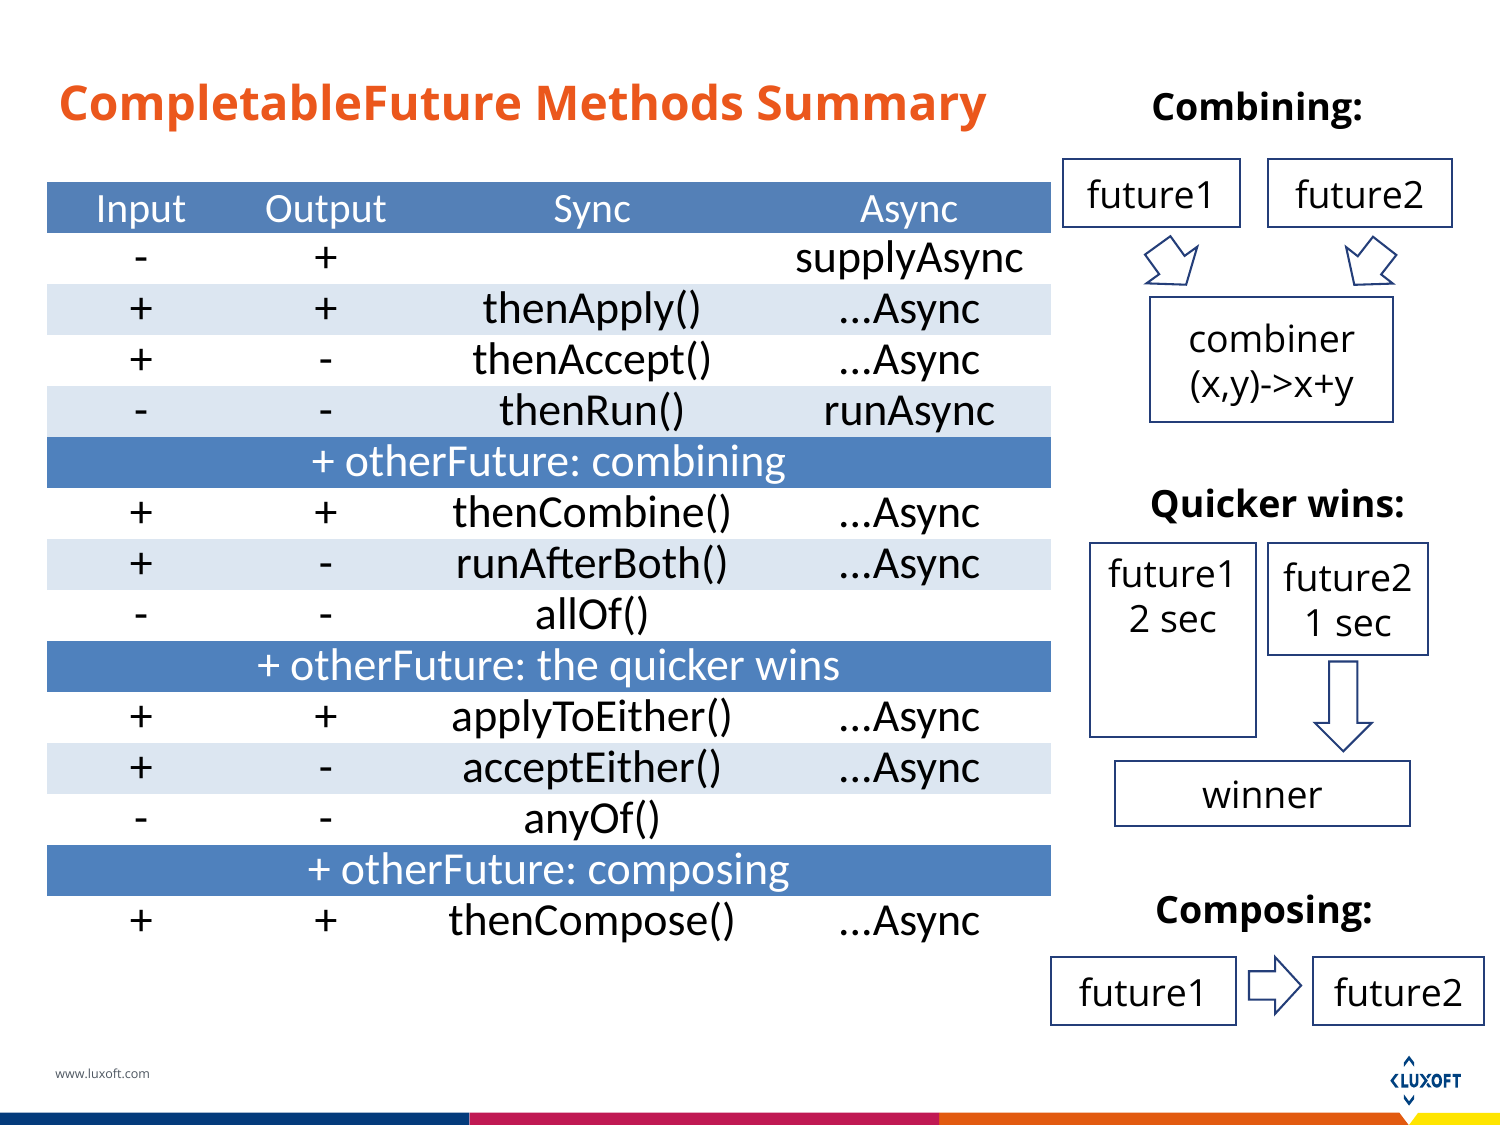

# CompletableFuture Methods Summary
Combining:
future1
future2
| Input | Output | Sync | Async |
| --- | --- | --- | --- |
| - | + |  | supplyAsync |
| + | + | thenApply() | ...Async |
| + | - | thenAccept() | ...Async |
| - | - | thenRun() | runAsync |
| + otherFuture: combining |  |  |  |
| + | + | thenCombine() | ...Async |
| + | - | runAfterBoth() | ...Async |
| - | - | allOf() |  |
| + otherFuture: the quicker wins |  |  |  |
| + | + | applyToEither() | ...Async |
| + | - | acceptEither() | ...Async |
| - | - | anyOf() |  |
| + otherFuture: composing |  |  |  |
| + | + | thenCompose() | ...Async |

combiner
(x,y)->x+y
Quicker wins:
future1
2 sec
future2
1 sec

winner
Composing:
future1
future2